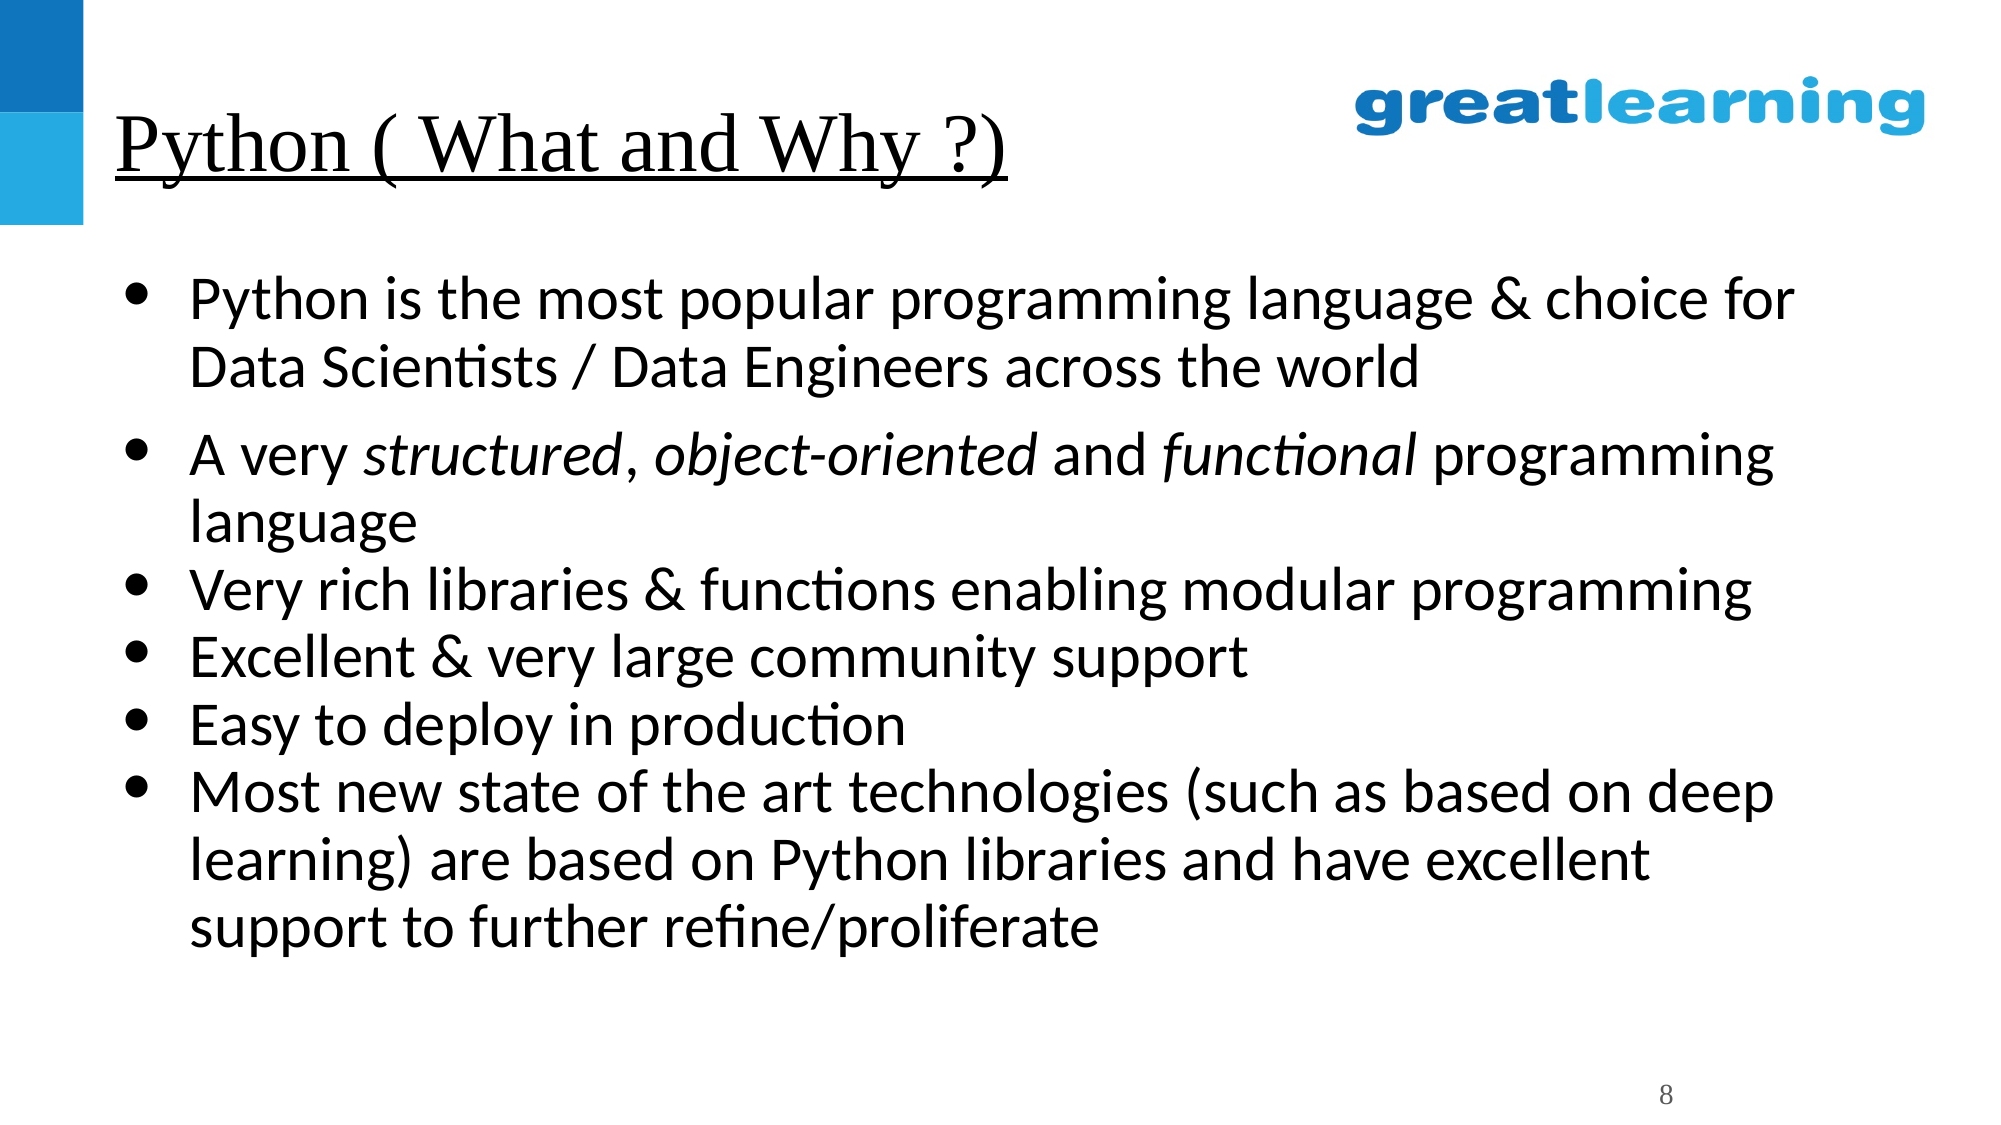

# Python ( What and Why ?)

Python is the most popular programming language & choice for Data Scientists / Data Engineers across the world
A very structured, object-oriented and functional programming language
Very rich libraries & functions enabling modular programming
Excellent & very large community support
Easy to deploy in production
Most new state of the art technologies (such as based on deep learning) are based on Python libraries and have excellent support to further refine/proliferate

8